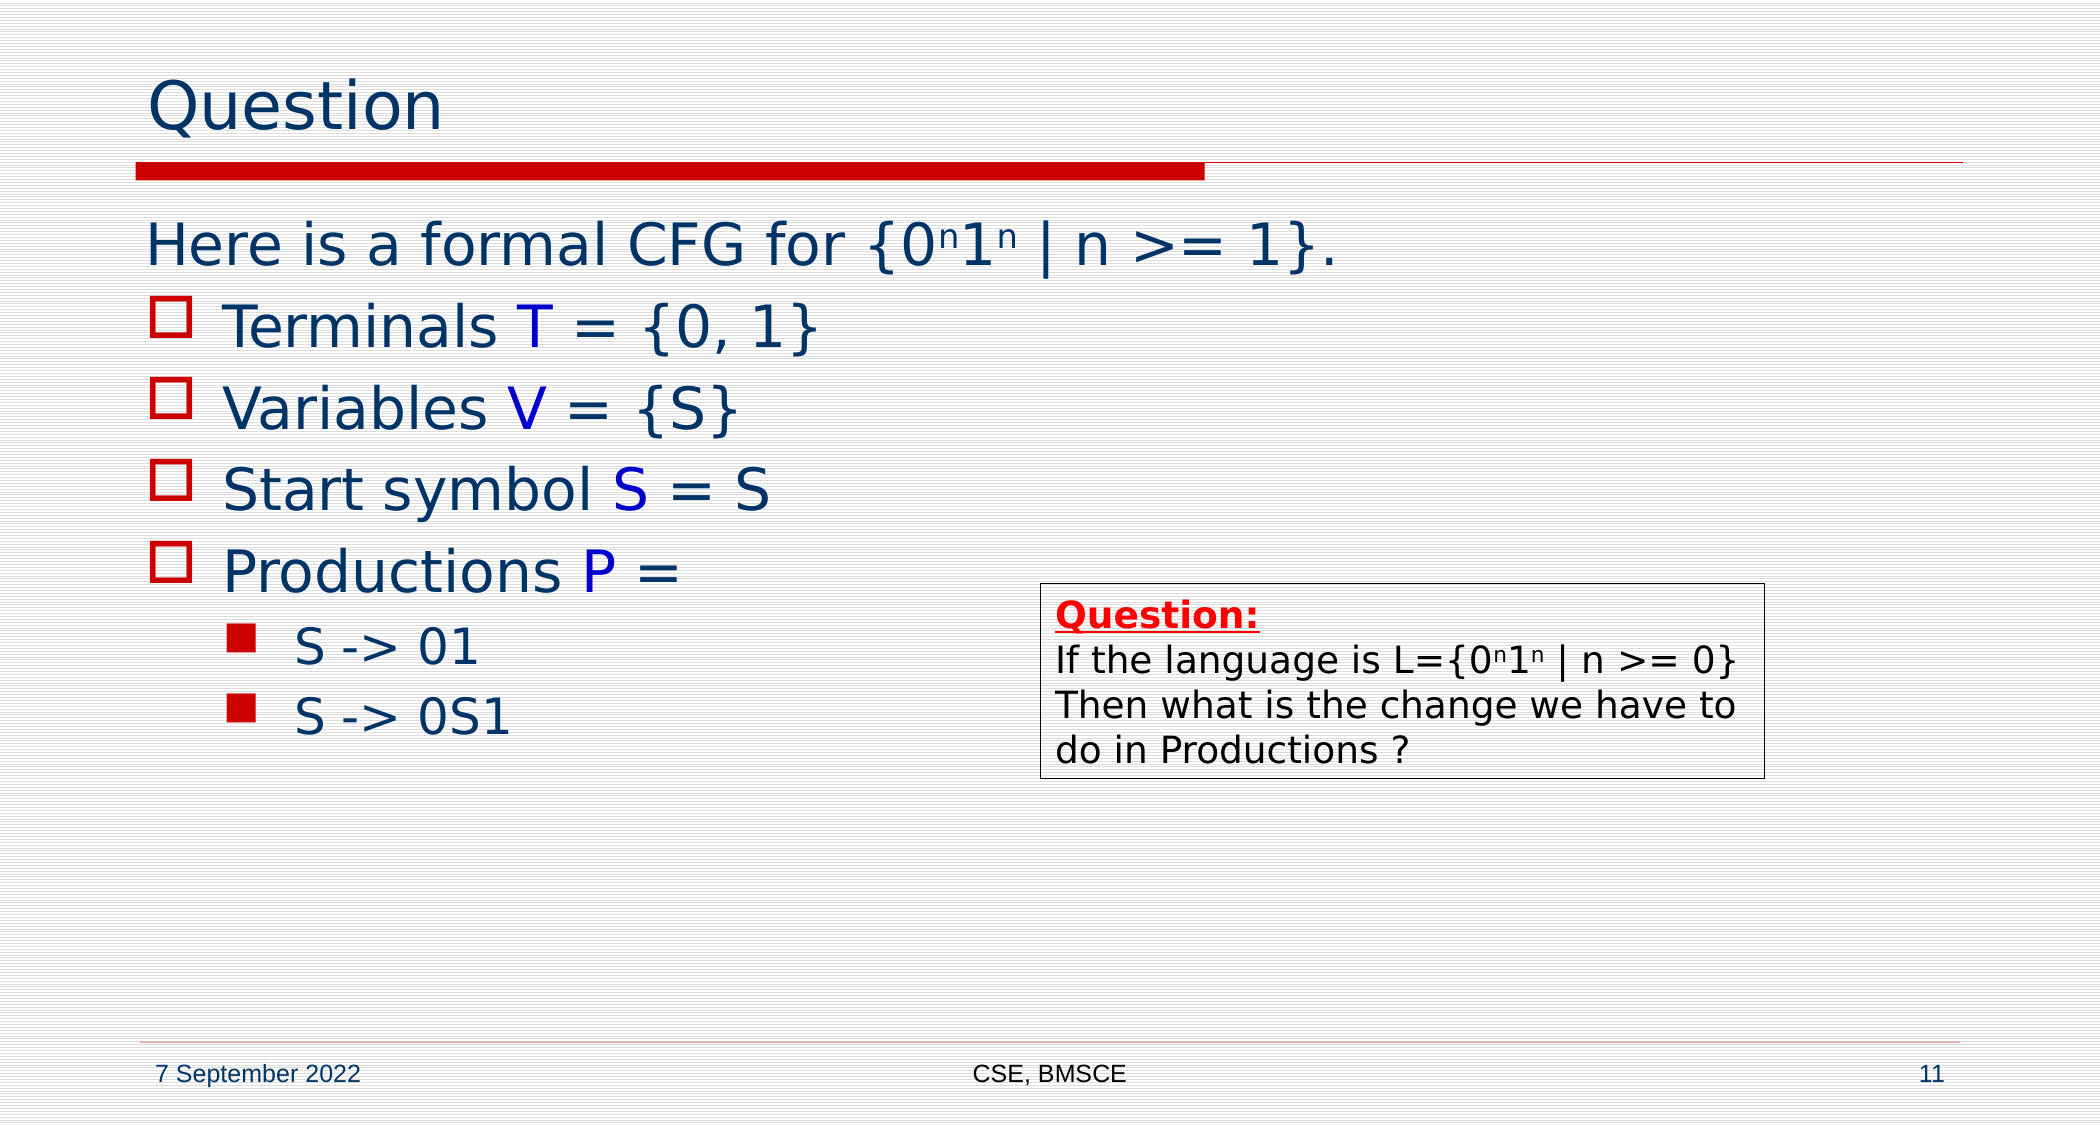

# Question
Here is a formal CFG for {0n1n | n >= 1}.
Terminals T = {0, 1}
Variables V = {S}
Start symbol S = S
Productions P =
S -> 01
S -> 0S1
Question:
If the language is L={0n1n | n >= 0}
Then what is the change we have to
do in Productions ?
CSE, BMSCE
11
7 September 2022